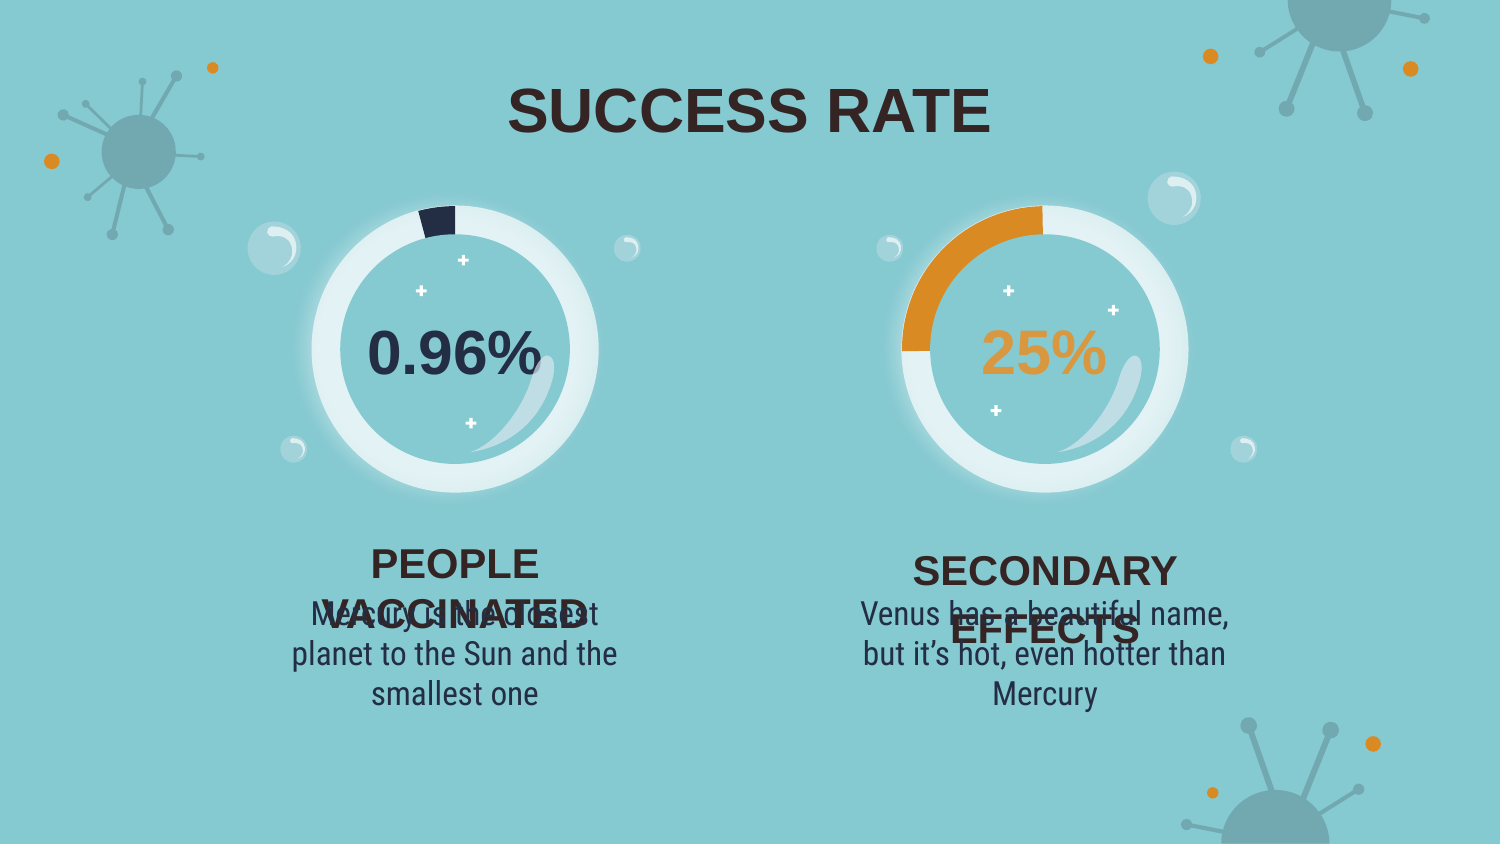

SUCCESS RATE

# 0.96%
25%
PEOPLE VACCINATED
SECONDARY EFFECTS
Mercury is the closest planet to the Sun and the smallest one
Venus has a beautiful name, but it’s hot, even hotter than Mercury